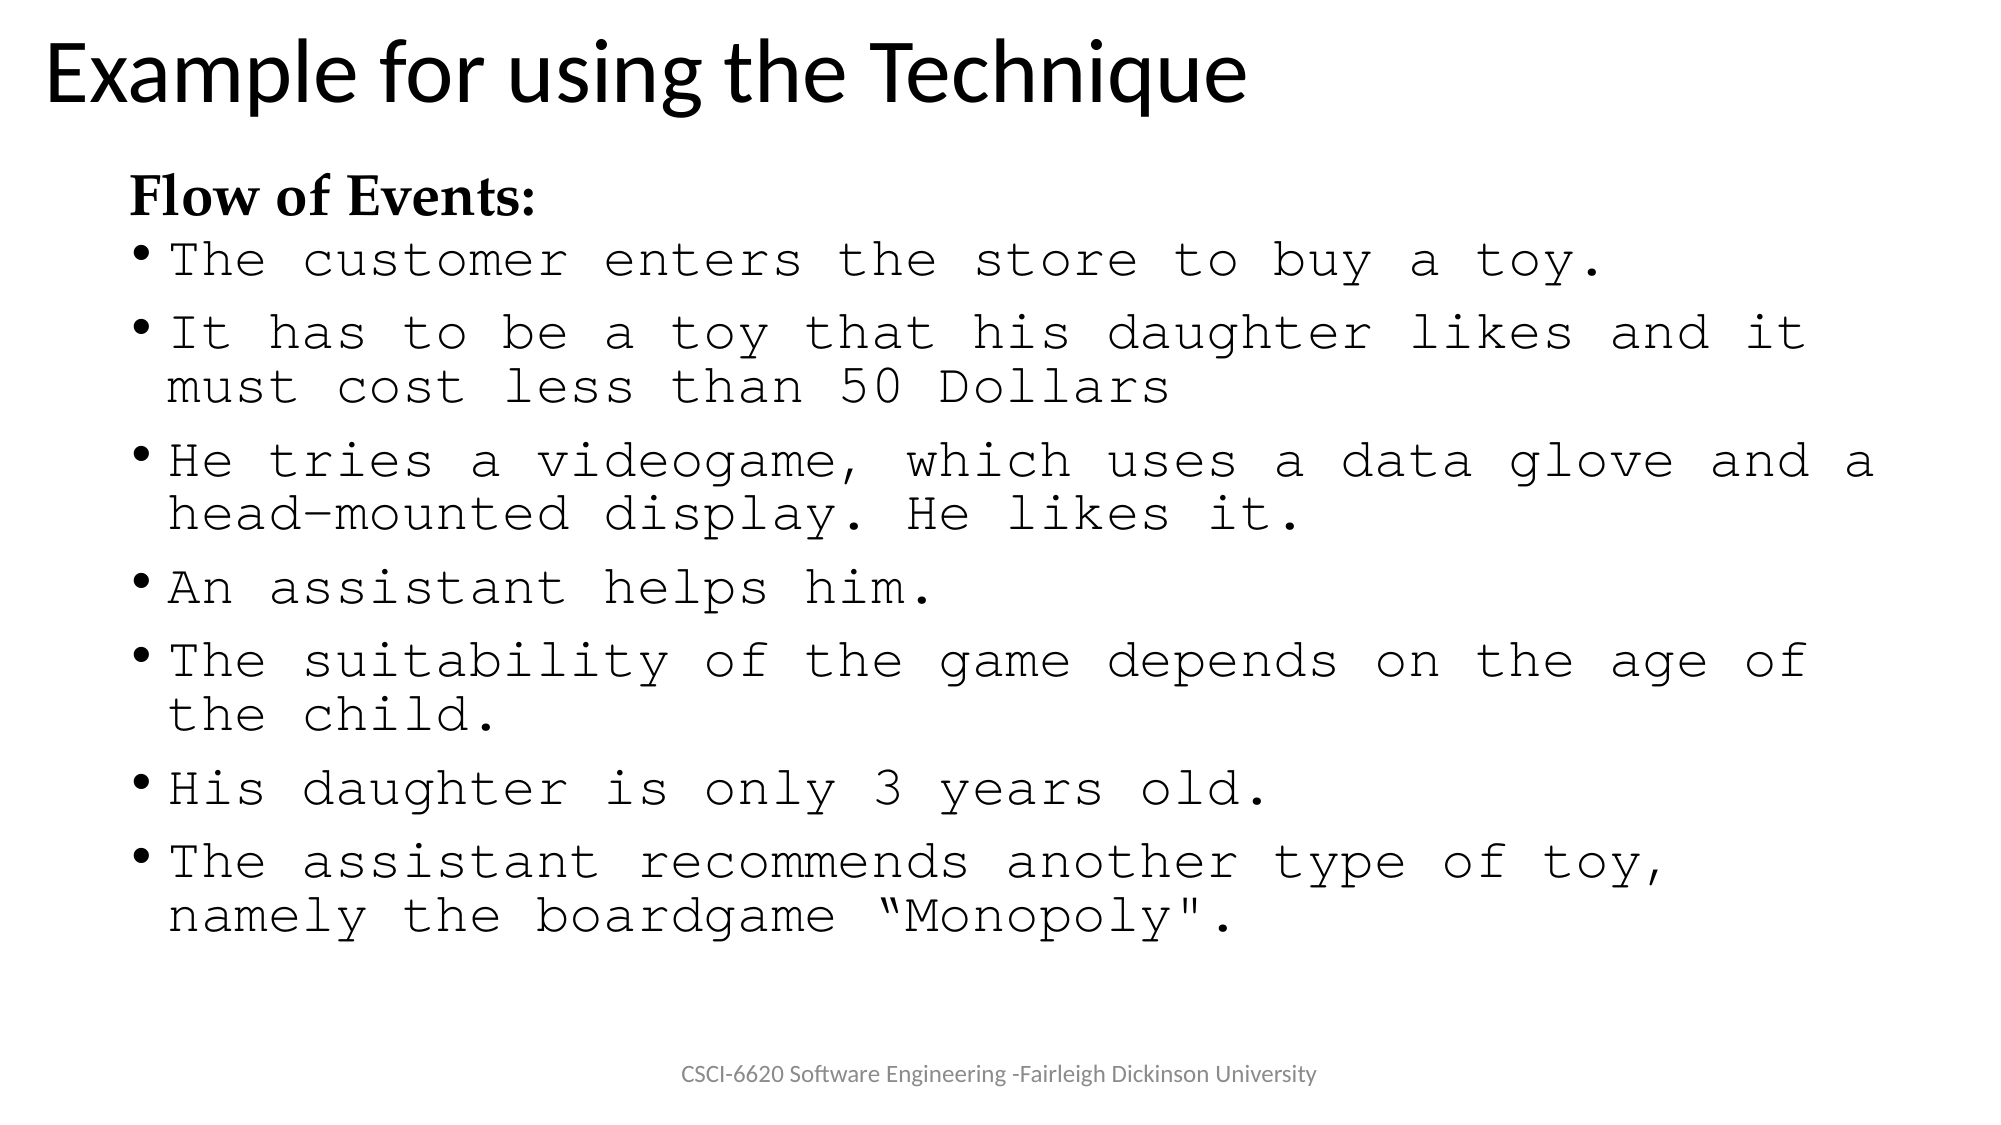

# Example for using the Technique
Flow of Events:
The customer enters the store to buy a toy.
It has to be a toy that his daughter likes and it must cost less than 50 Dollars
He tries a videogame, which uses a data glove and a head-mounted display. He likes it.
An assistant helps him.
The suitability of the game depends on the age of the child.
His daughter is only 3 years old.
The assistant recommends another type of toy, namely the boardgame “Monopoly".

CSCI-6620 Software Engineering -Fairleigh Dickinson University